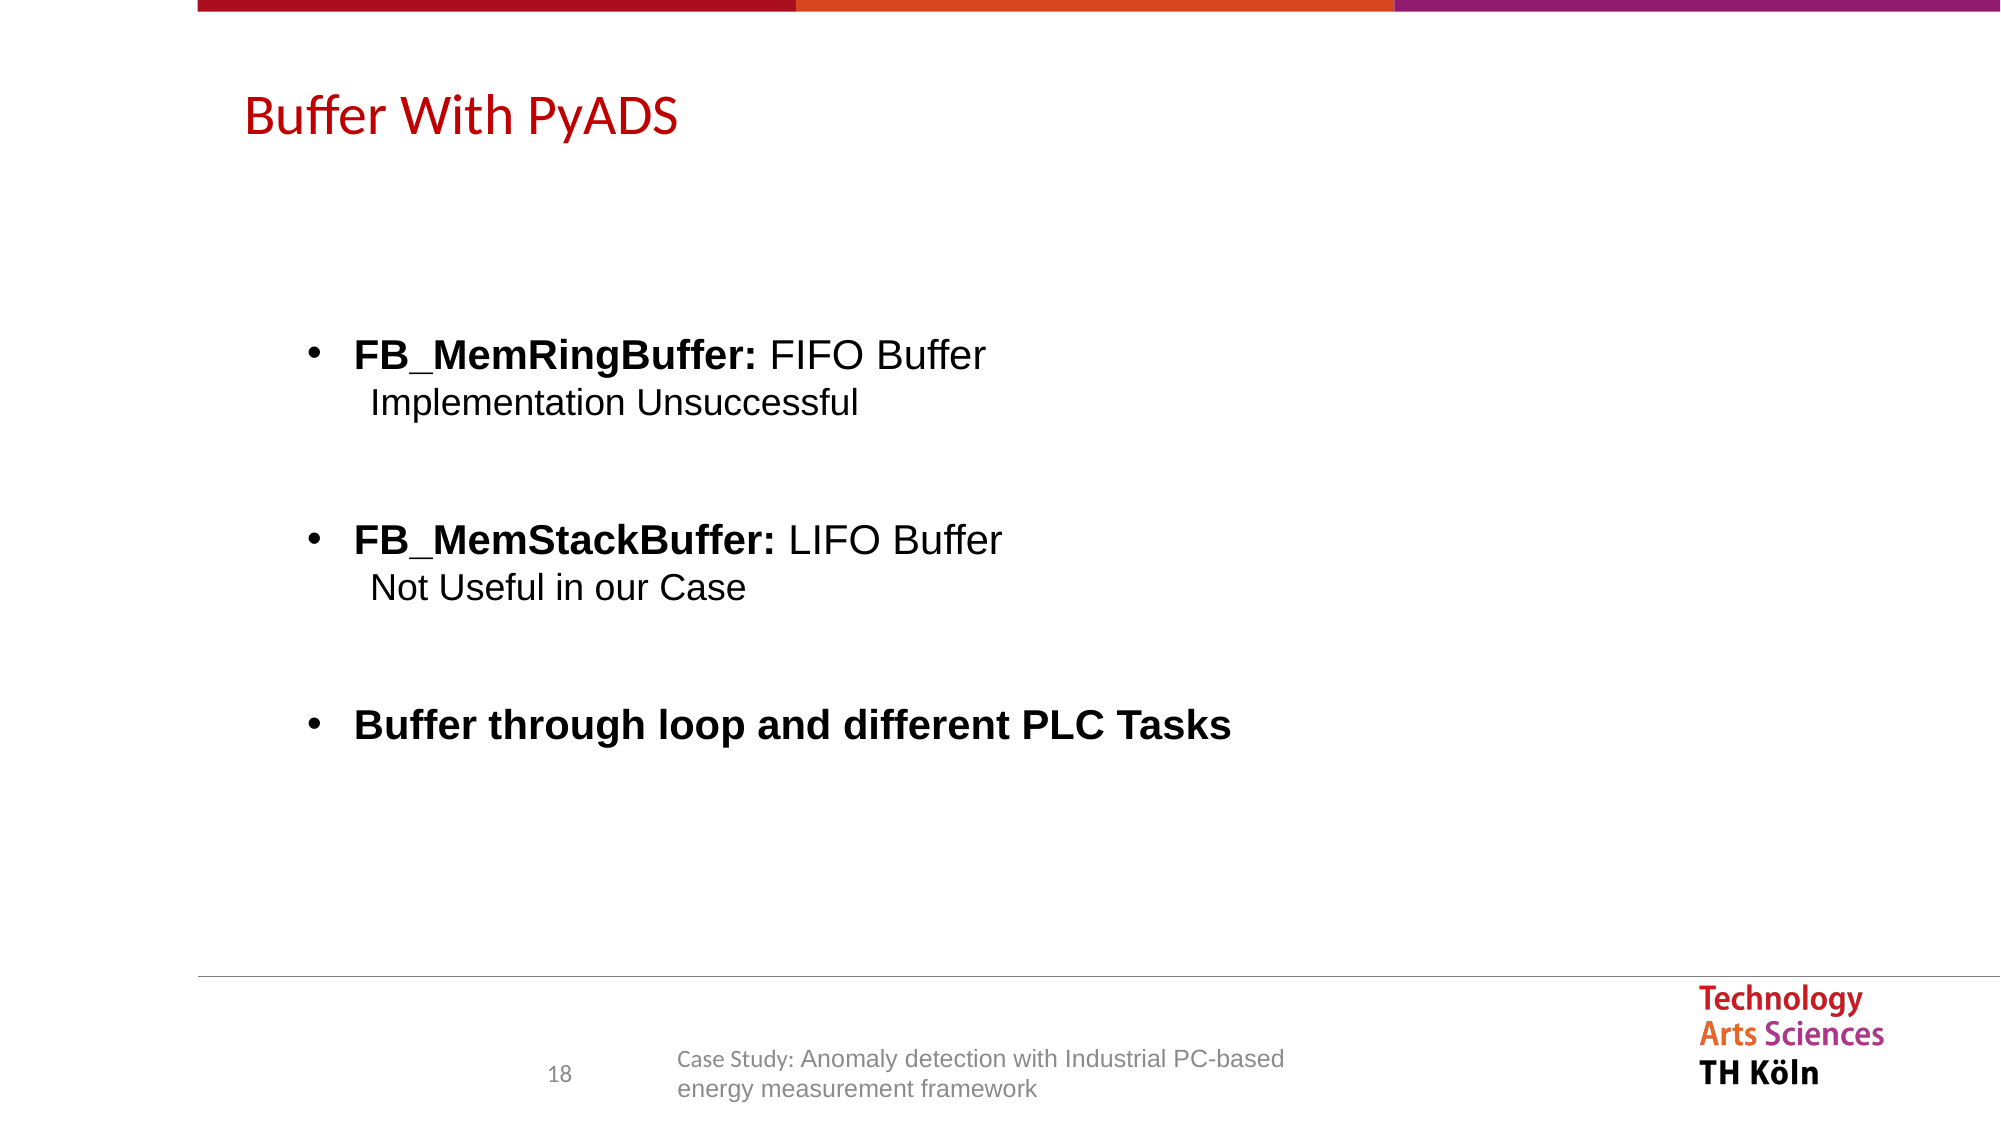

# Buffer With PyADS
FB_MemRingBuffer: FIFO Buffer
      Implementation Unsuccessful

FB_MemStackBuffer: LIFO Buffer
      Not Useful in our Case

Buffer through loop and different PLC Tasks

18
Case Study: Anomaly detection with Industrial PC-based energy measurement framework